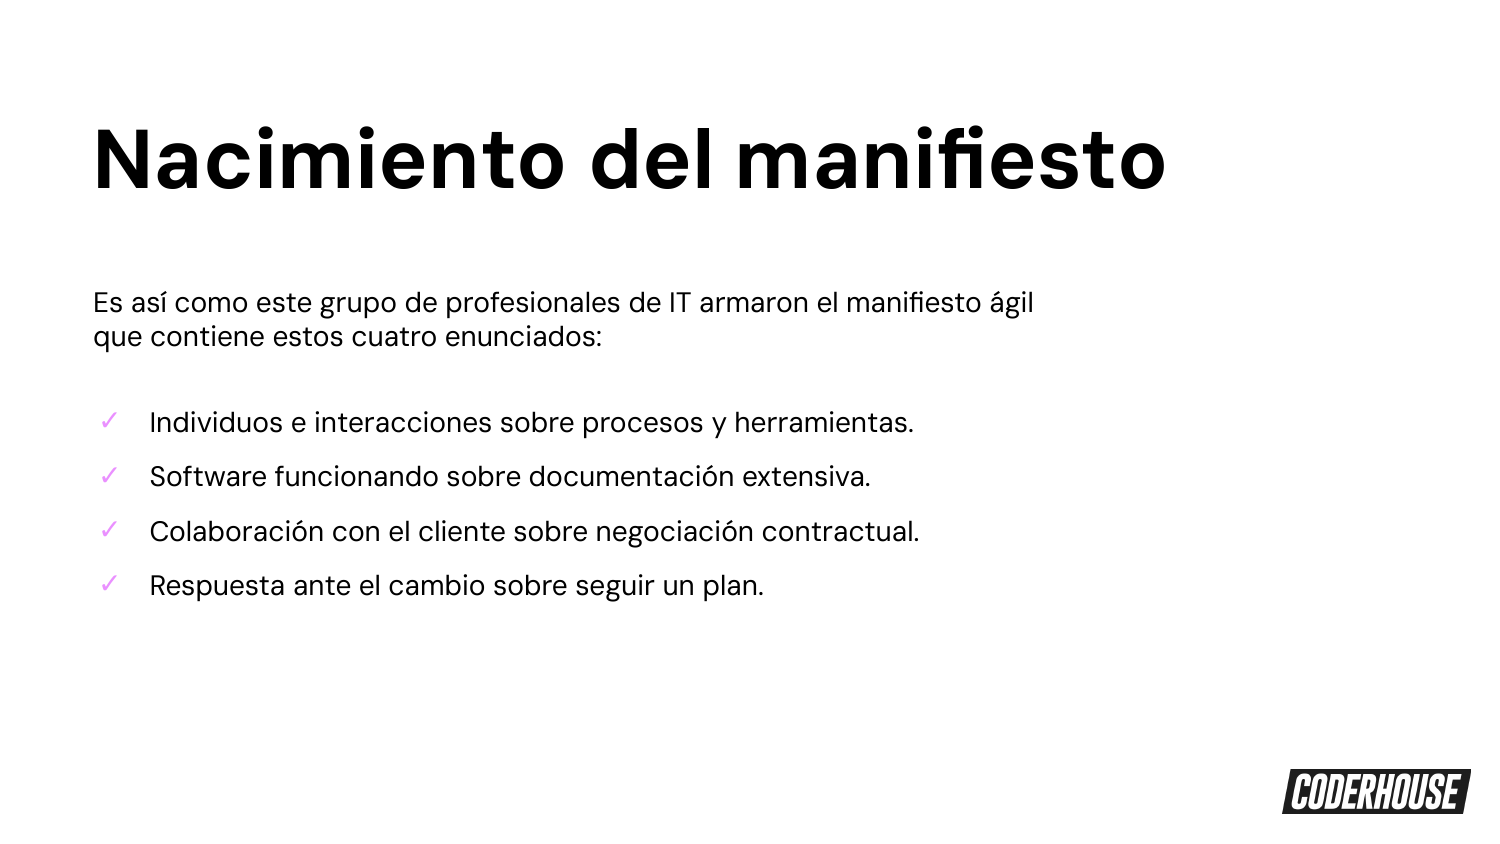

Nacimiento del manifiesto
Es así como este grupo de profesionales de IT armaron el manifiesto ágil que contiene estos cuatro enunciados:

Individuos e interacciones sobre procesos y herramientas.
Software funcionando sobre documentación extensiva.
Colaboración con el cliente sobre negociación contractual.
Respuesta ante el cambio sobre seguir un plan.